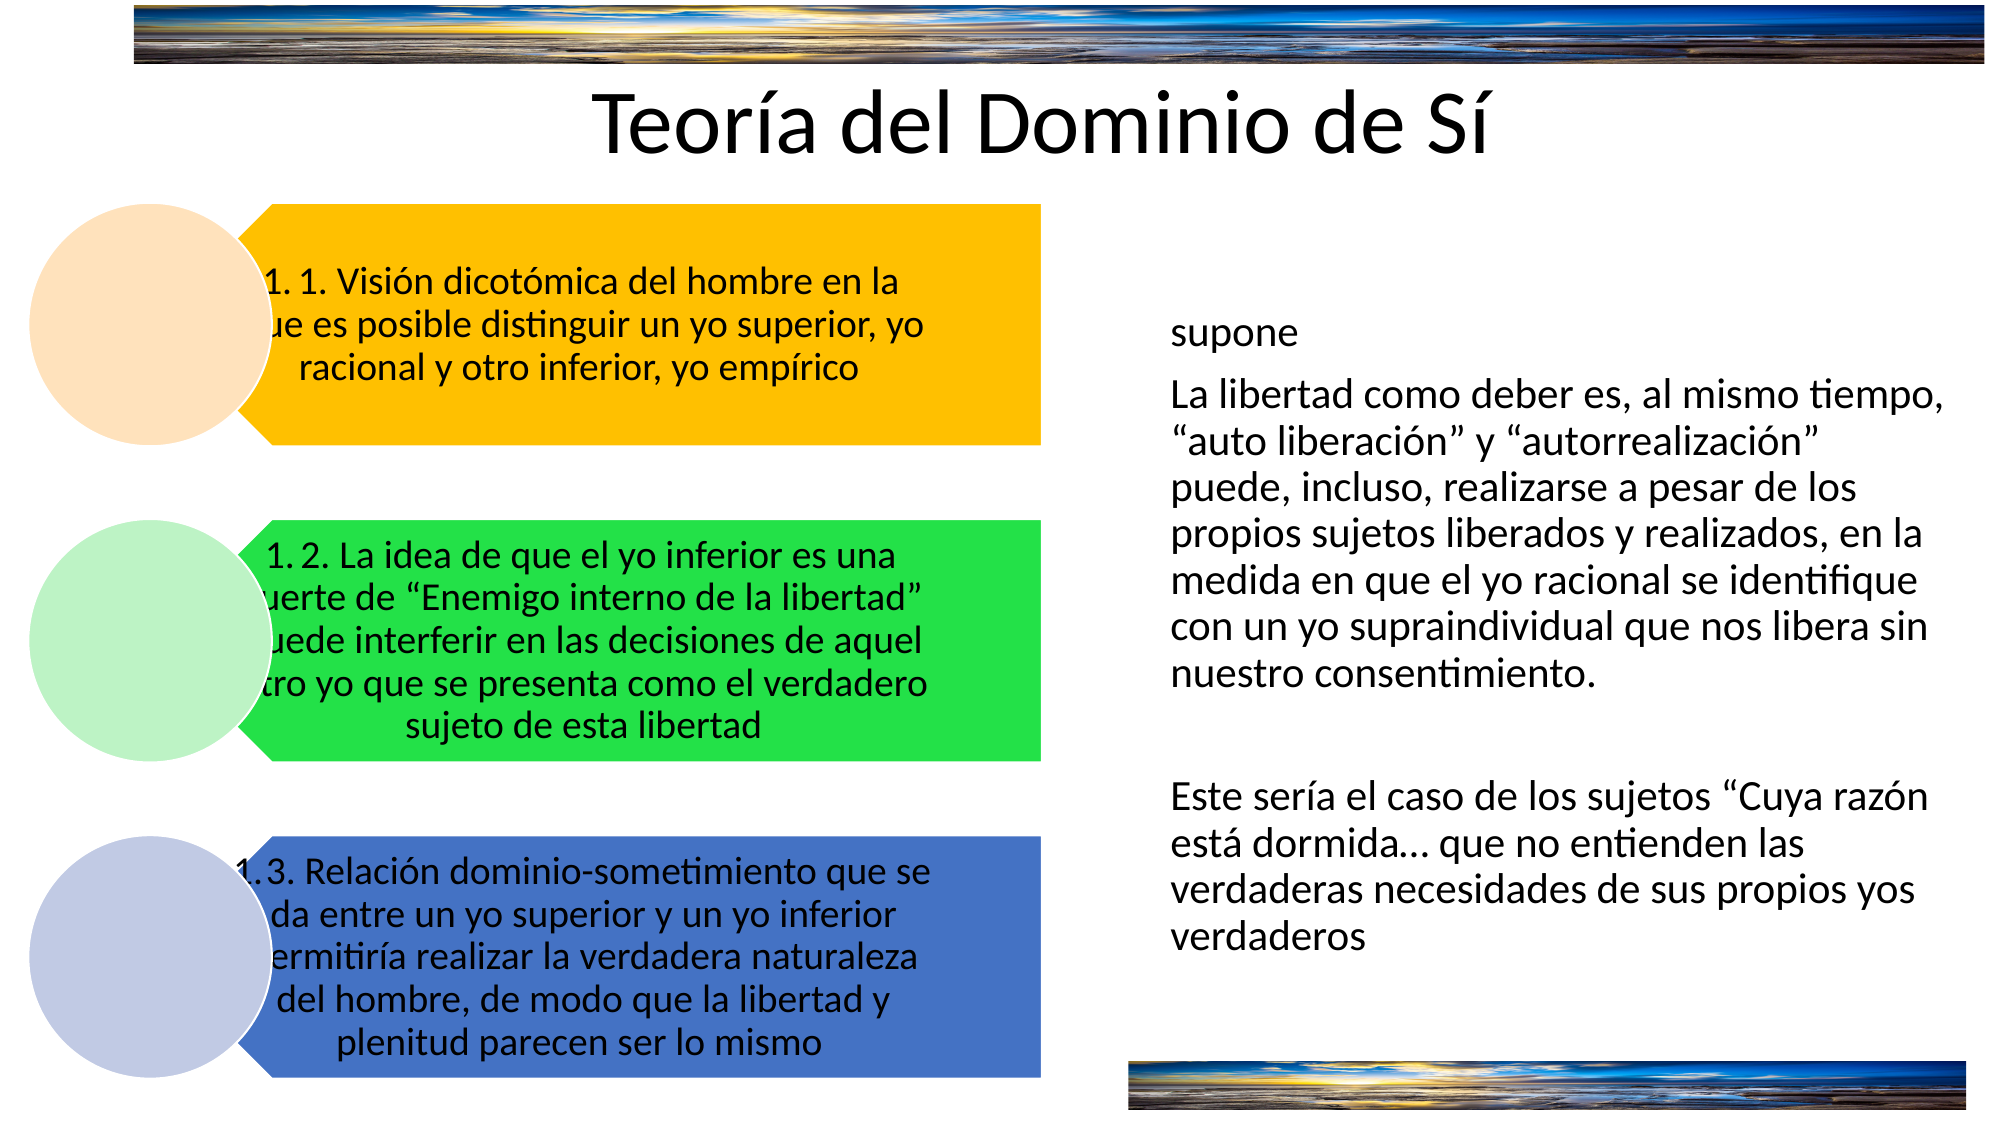

# Teoría del Dominio de Sí
1. Visión dicotómica del hombre en la que es posible distinguir un yo superior, yo racional y otro inferior, yo empírico
2. La idea de que el yo inferior es una suerte de “Enemigo interno de la libertad” puede interferir en las decisiones de aquel otro yo que se presenta como el verdadero sujeto de esta libertad
3. Relación dominio-sometimiento que se da entre un yo superior y un yo inferior permitiría realizar la verdadera naturaleza del hombre, de modo que la libertad y plenitud parecen ser lo mismo
supone
La libertad como deber es, al mismo tiempo, “auto liberación” y “autorrealización” puede, incluso, realizarse a pesar de los propios sujetos liberados y realizados, en la medida en que el yo racional se identifique con un yo supraindividual que nos libera sin nuestro consentimiento.

Este sería el caso de los sujetos “Cuya razón está dormida… que no entienden las verdaderas necesidades de sus propios yos verdaderos